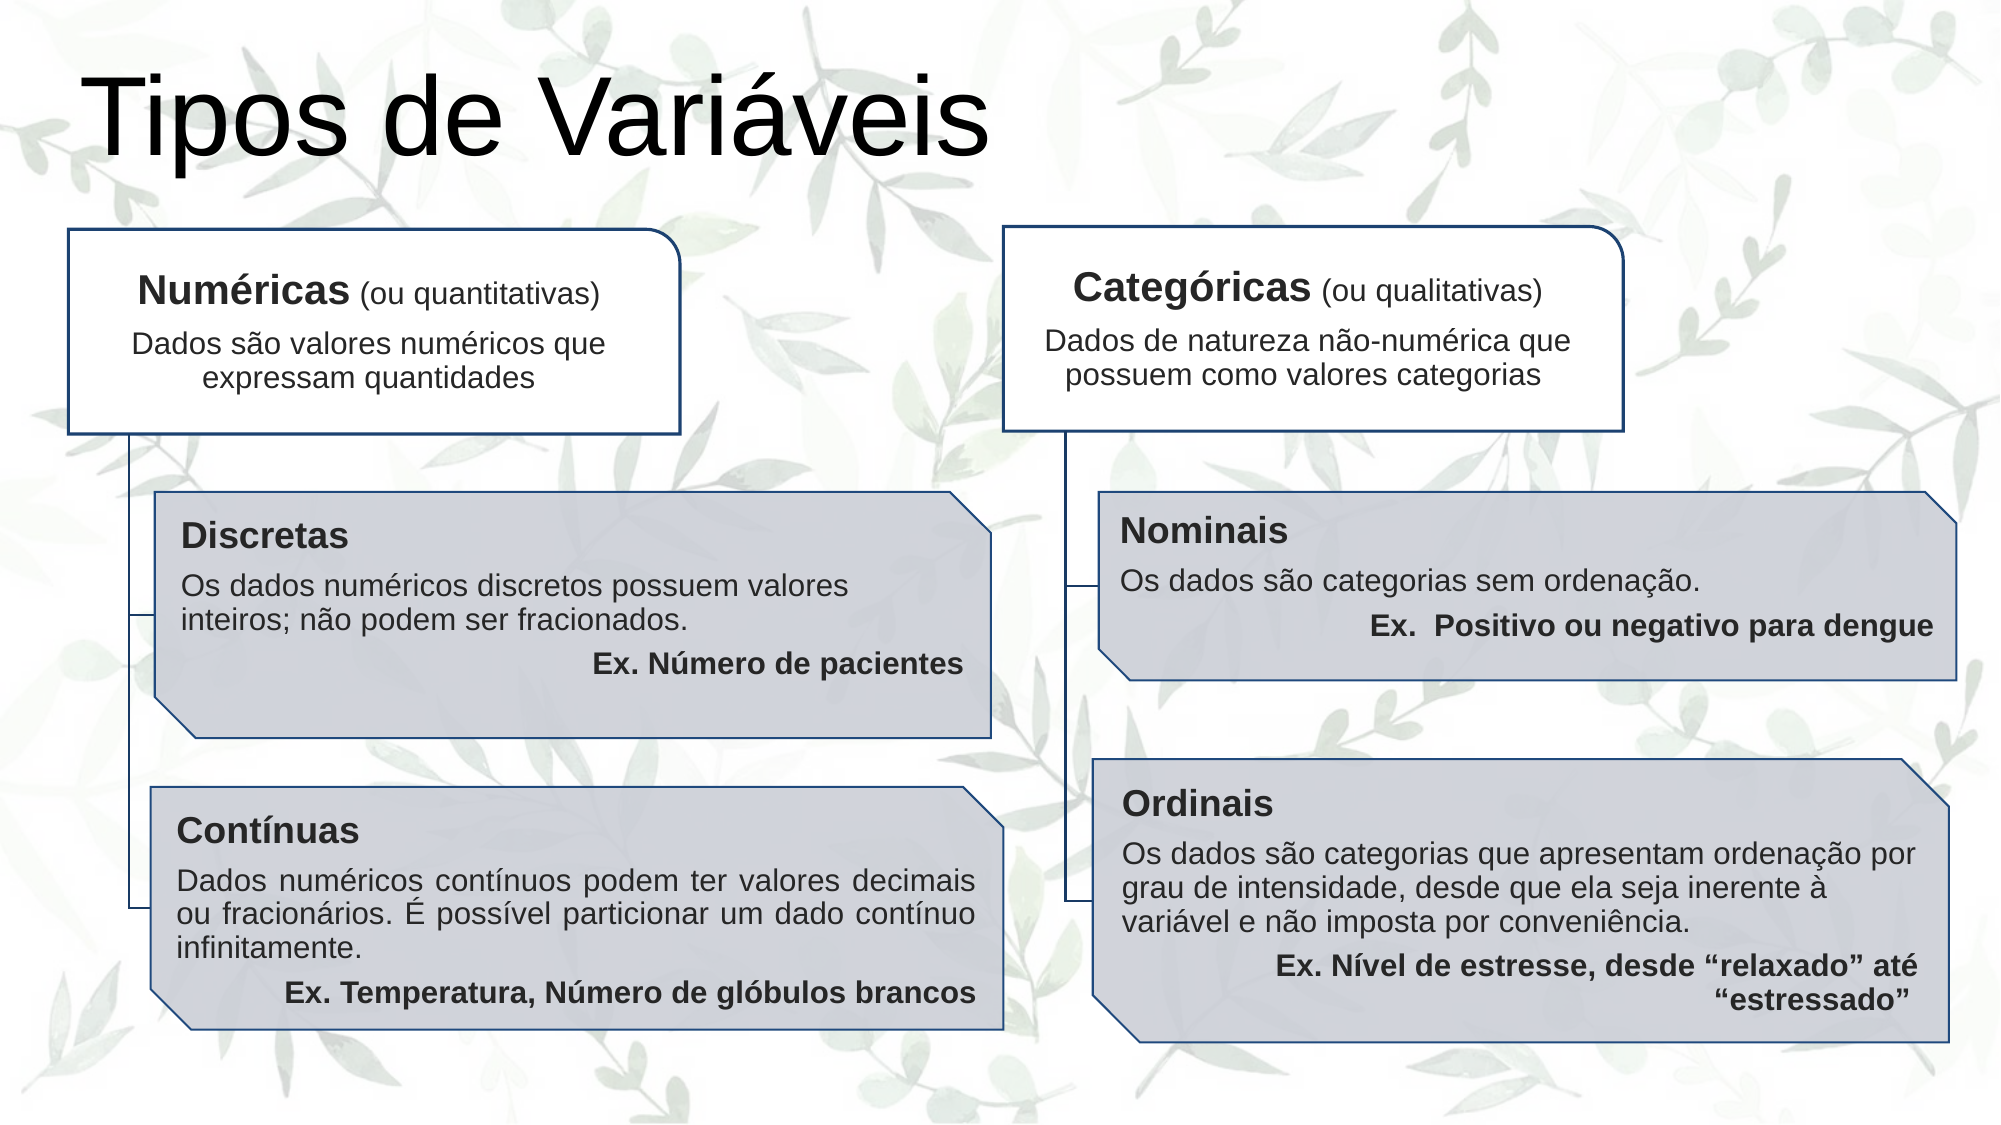

Tipos de Variáveis
Numéricas (ou quantitativas)
Dados são valores numéricos que expressam quantidades
Discretas
Os dados numéricos discretos possuem valores inteiros; não podem ser fracionados.
Ex. Número de pacientes
Contínuas
Dados numéricos contínuos podem ter valores decimais ou fracionários. É possível particionar um dado contínuo infinitamente.
Ex. Temperatura, Número de glóbulos brancos
Categóricas (ou qualitativas)
Dados de natureza não-numérica que possuem como valores categorias
Nominais
Os dados são categorias sem ordenação.
Ex.  Positivo ou negativo para dengue
Ordinais
Os dados são categorias que apresentam ordenação por grau de intensidade, desde que ela seja inerente à variável e não imposta por conveniência.
Ex. Nível de estresse, desde “relaxado” até “estressado”